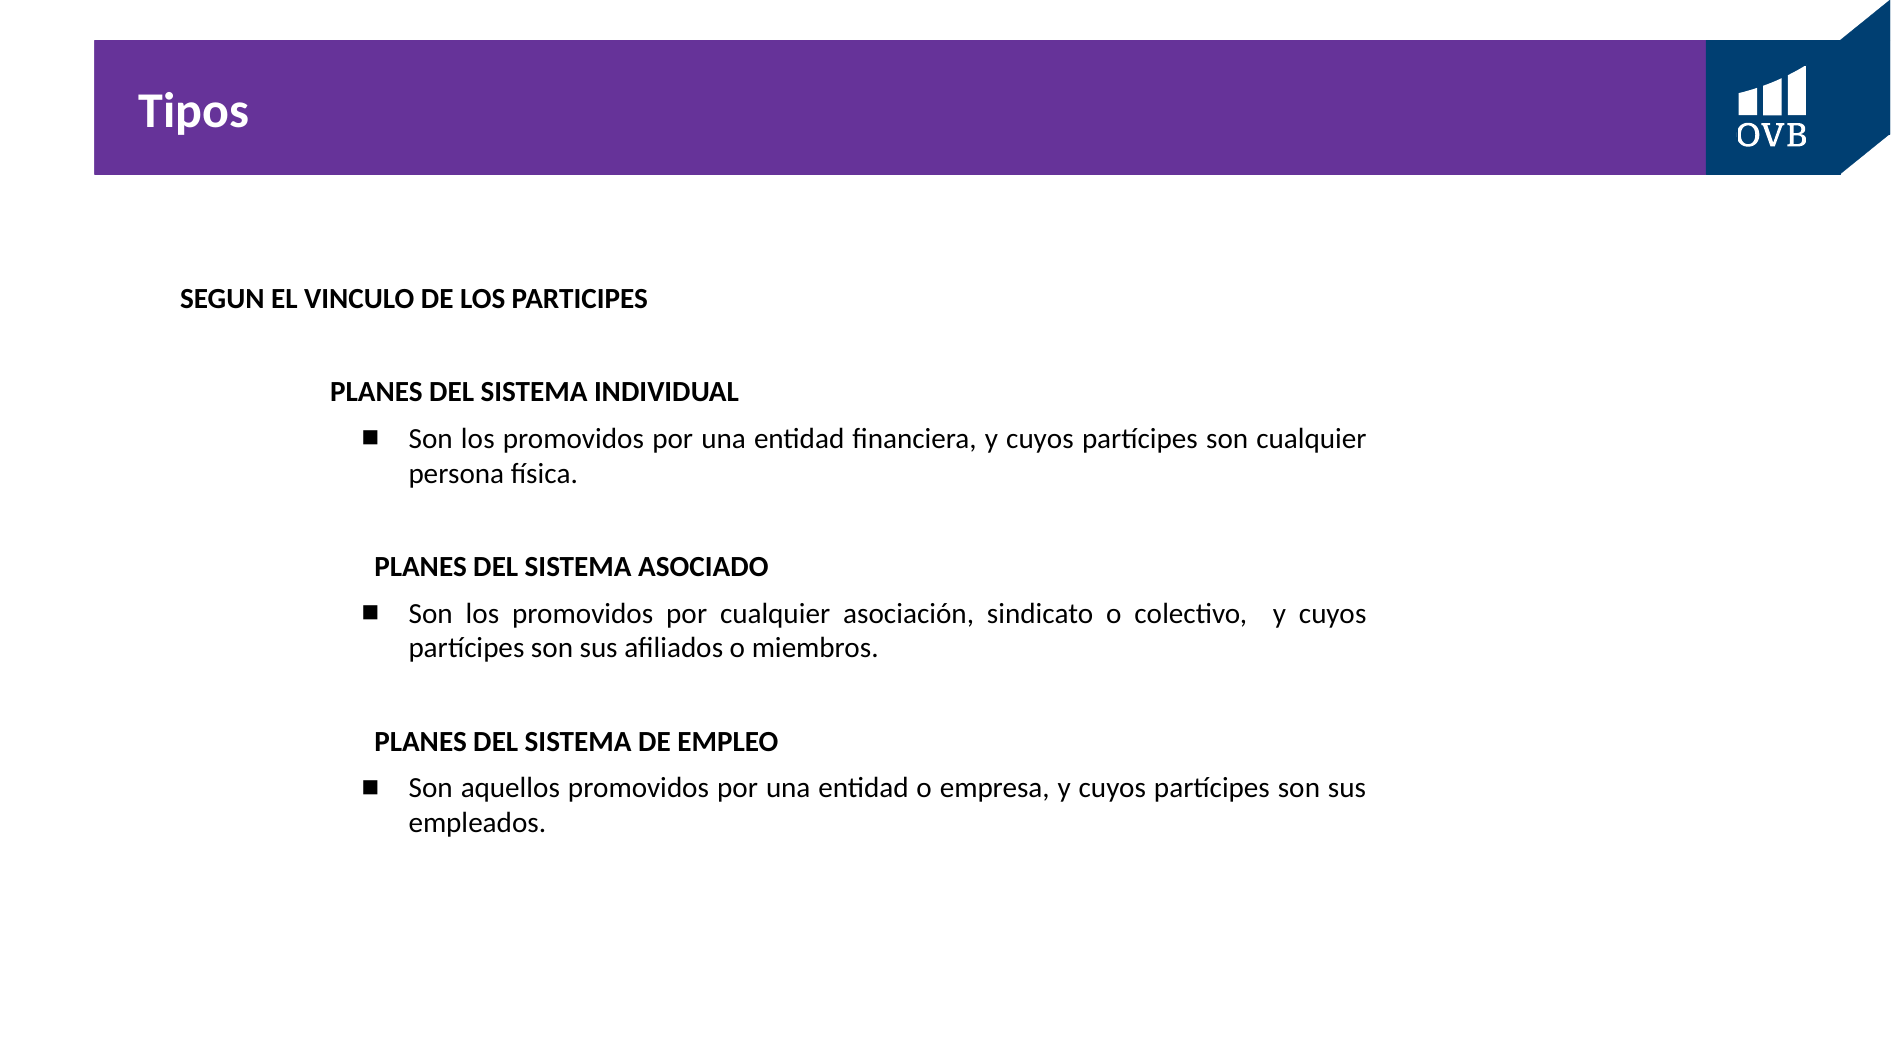

# Tipos
SEGUN EL VINCULO DE LOS PARTICIPES

	PLANES DEL SISTEMA INDIVIDUAL
Son los promovidos por una entidad financiera, y cuyos partícipes son cualquier persona física.

	PLANES DEL SISTEMA ASOCIADO
Son los promovidos por cualquier asociación, sindicato o colectivo,  y cuyos partícipes son sus afiliados o miembros.

	PLANES DEL SISTEMA DE EMPLEO
Son aquellos promovidos por una entidad o empresa, y cuyos partícipes son sus empleados.